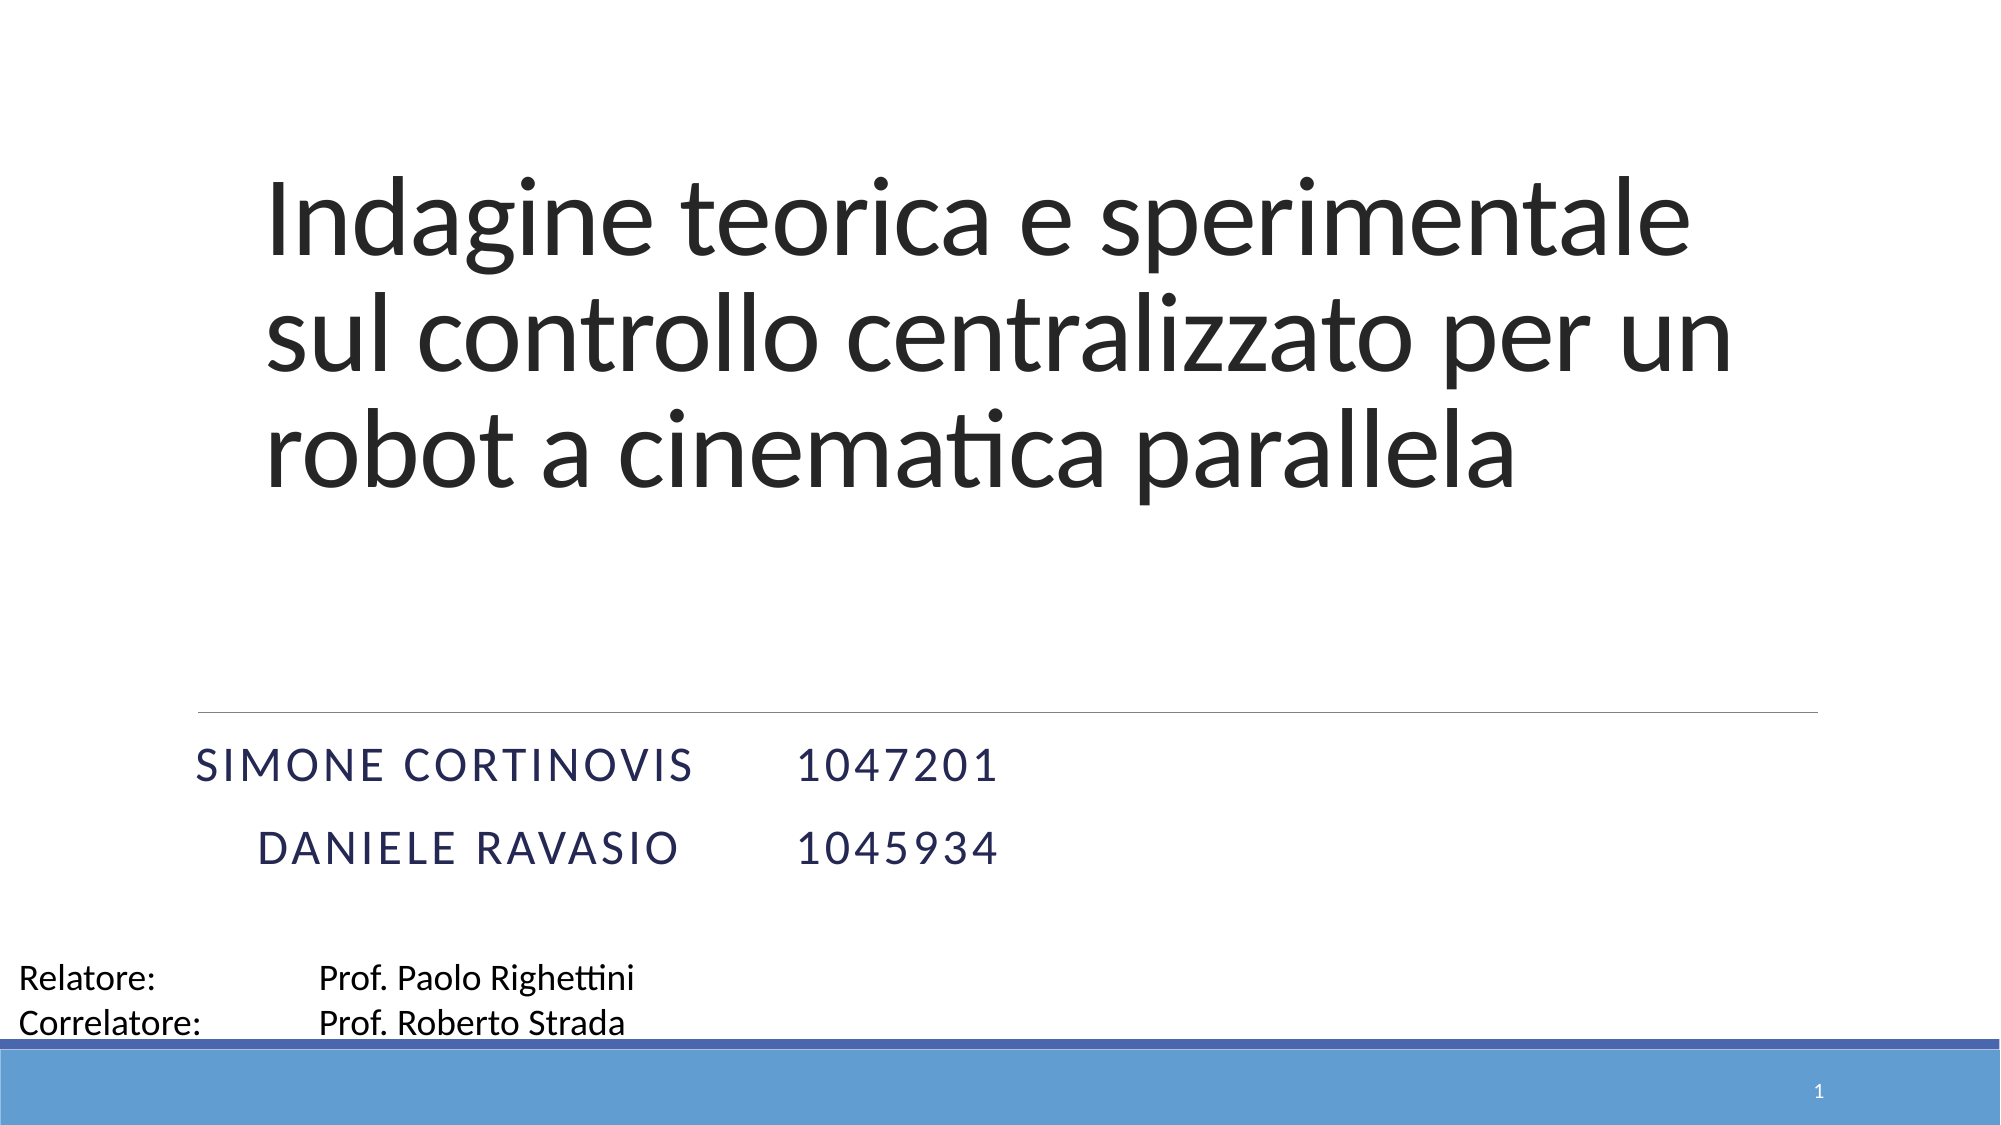

# Indagine teorica e sperimentale sul controllo centralizzato per un robot a cinematica parallela
Simone Cortinovis	1047201
    Daniele Ravasio	1045934
Relatore:     	Prof. Paolo Righettini
Correlatore: 	Prof. Roberto Strada
1